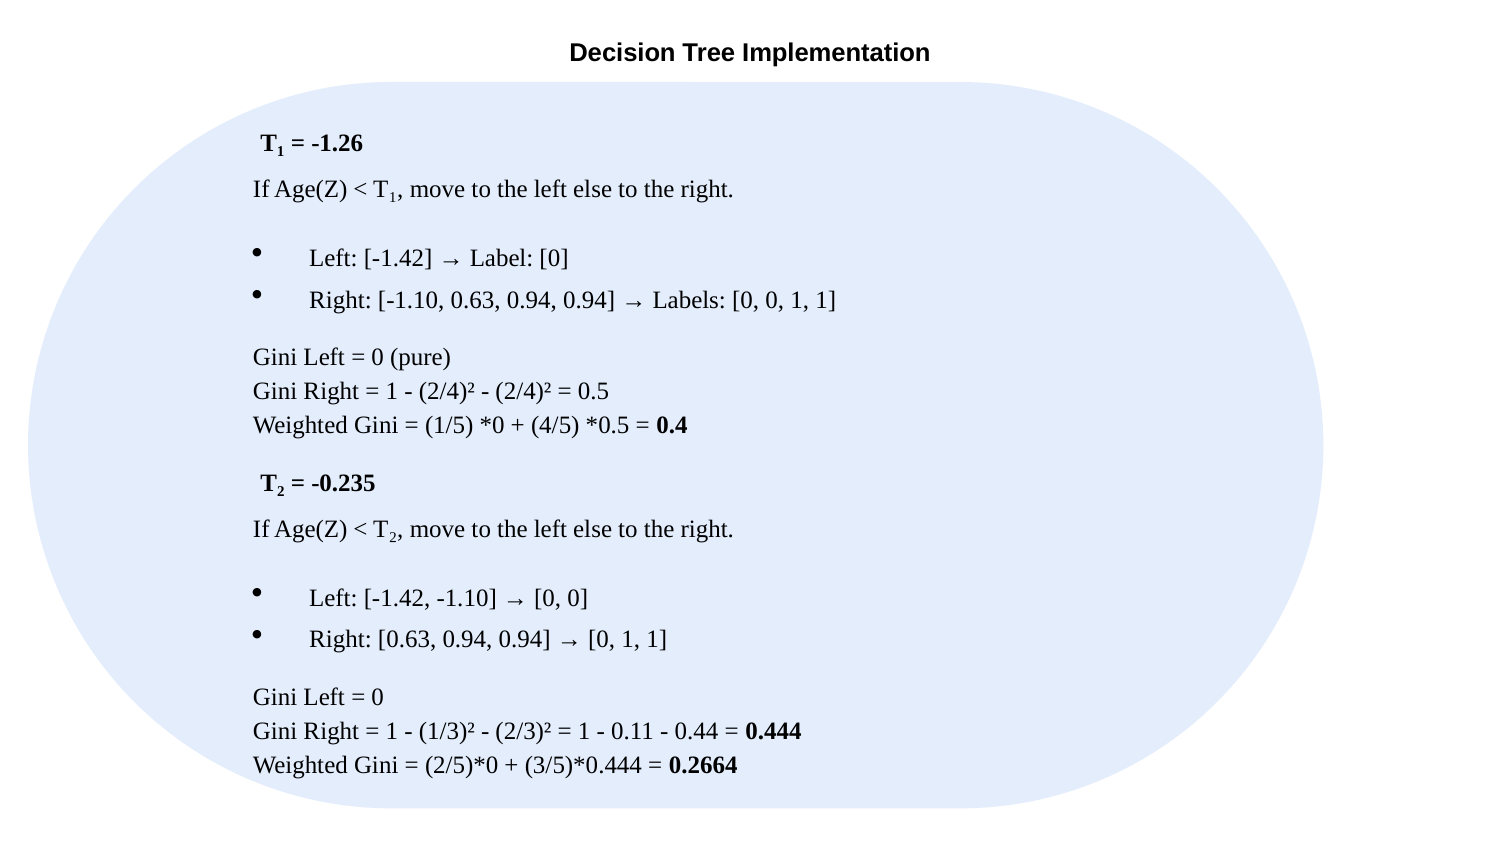

# Decision Tree Implementation

T₁ = -1.26
If Age(Z) < T₁, move to the left else to the right.

Left: [-1.42] → Label: [0]
Right: [-1.10, 0.63, 0.94, 0.94] → Labels: [0, 0, 1, 1]
Gini Left = 0 (pure)
Gini Right = 1 - (2/4)² - (2/4)² = 0.5
Weighted Gini = (1/5) *0 + (4/5) *0.5 = 0.4
T₂ = -0.235
If Age(Z) < T₂, move to the left else to the right.

Left: [-1.42, -1.10] → [0, 0]
Right: [0.63, 0.94, 0.94] → [0, 1, 1]
Gini Left = 0
Gini Right = 1 - (1/3)² - (2/3)² = 1 - 0.11 - 0.44 = 0.444
Weighted Gini = (2/5)*0 + (3/5)*0.444 = 0.2664